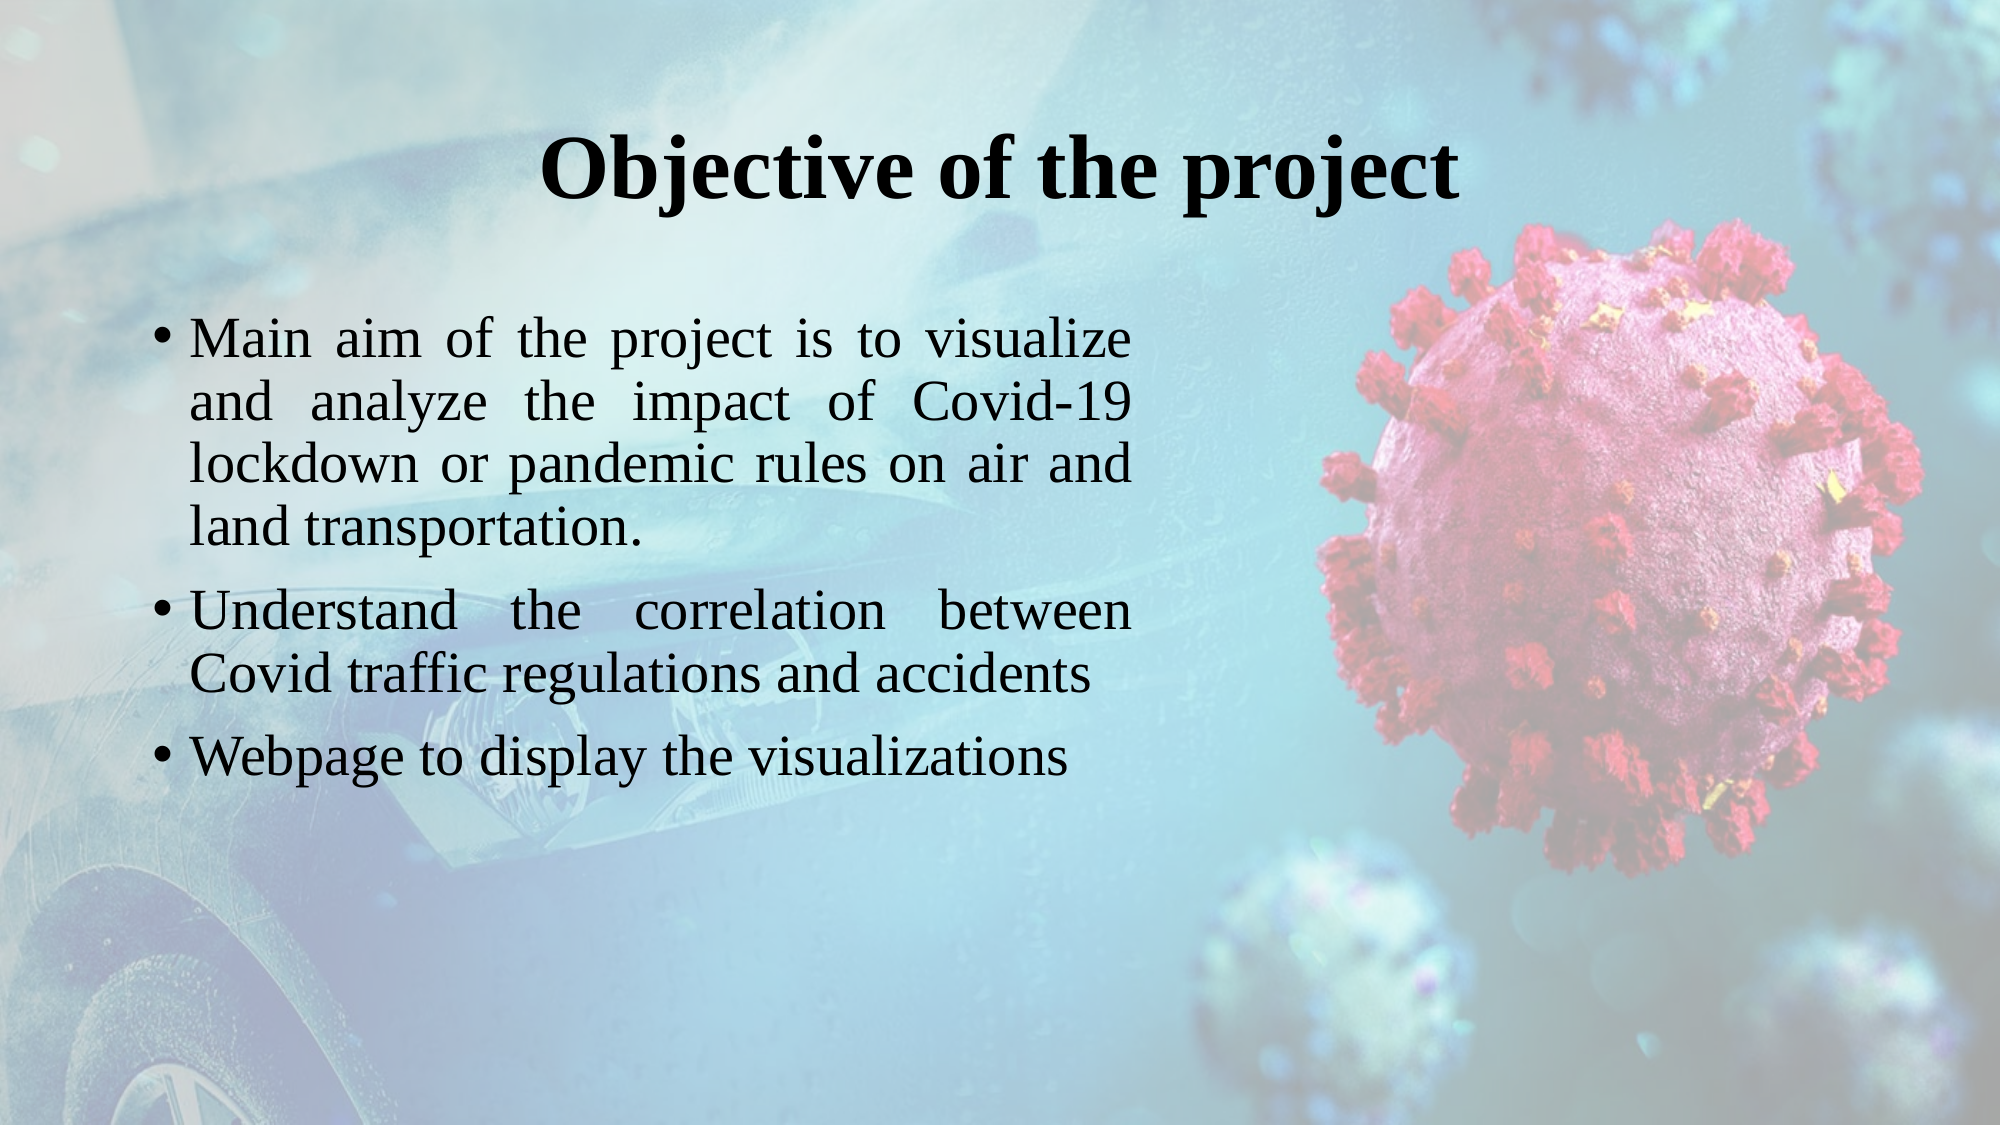

# Objective of the project
Main aim of the project is to visualize and analyze the impact of Covid-19 lockdown or pandemic rules on air and land transportation.
Understand the correlation between Covid traffic regulations and accidents
Webpage to display the visualizations